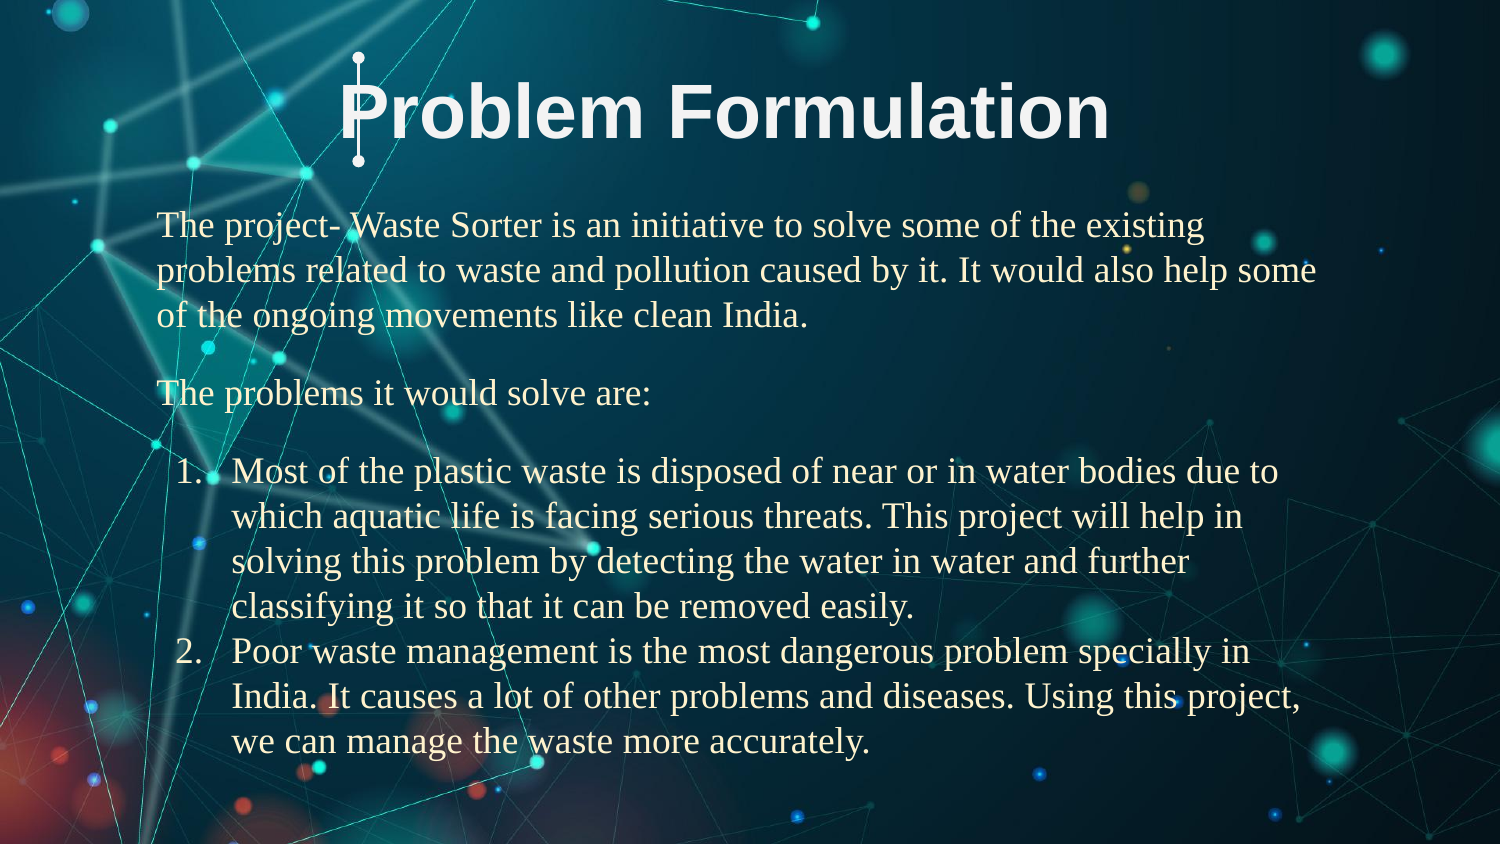

# Problem Formulation

The project- Waste Sorter is an initiative to solve some of the existing problems related to waste and pollution caused by it. It would also help some of the ongoing movements like clean India.
The problems it would solve are:
Most of the plastic waste is disposed of near or in water bodies due to which aquatic life is facing serious threats. This project will help in solving this problem by detecting the water in water and further classifying it so that it can be removed easily.
Poor waste management is the most dangerous problem specially in India. It causes a lot of other problems and diseases. Using this project, we can manage the waste more accurately.